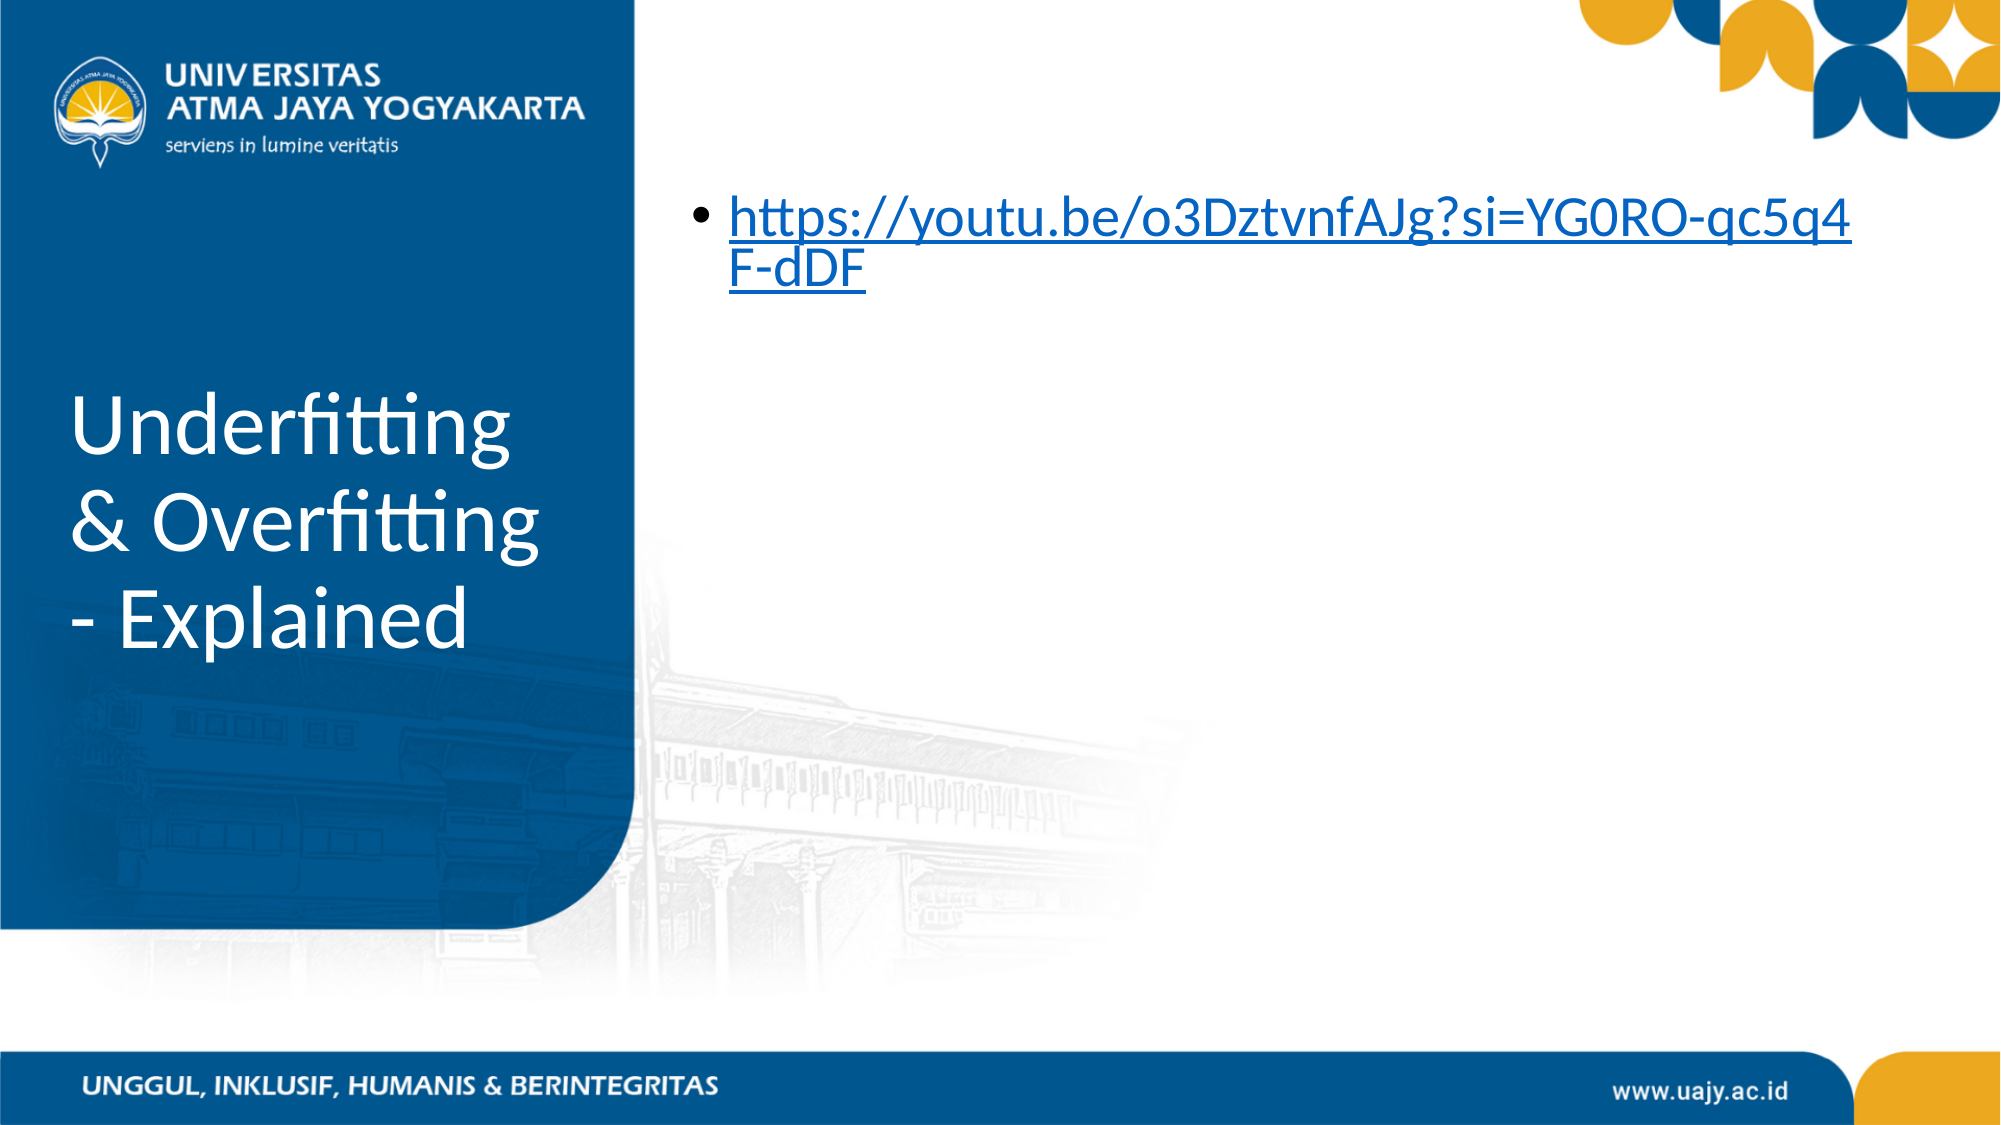

https://youtu.be/o3DztvnfAJg?si=YG0RO-qc5q4F-dDF

# Underfitting & Overfitting - Explained